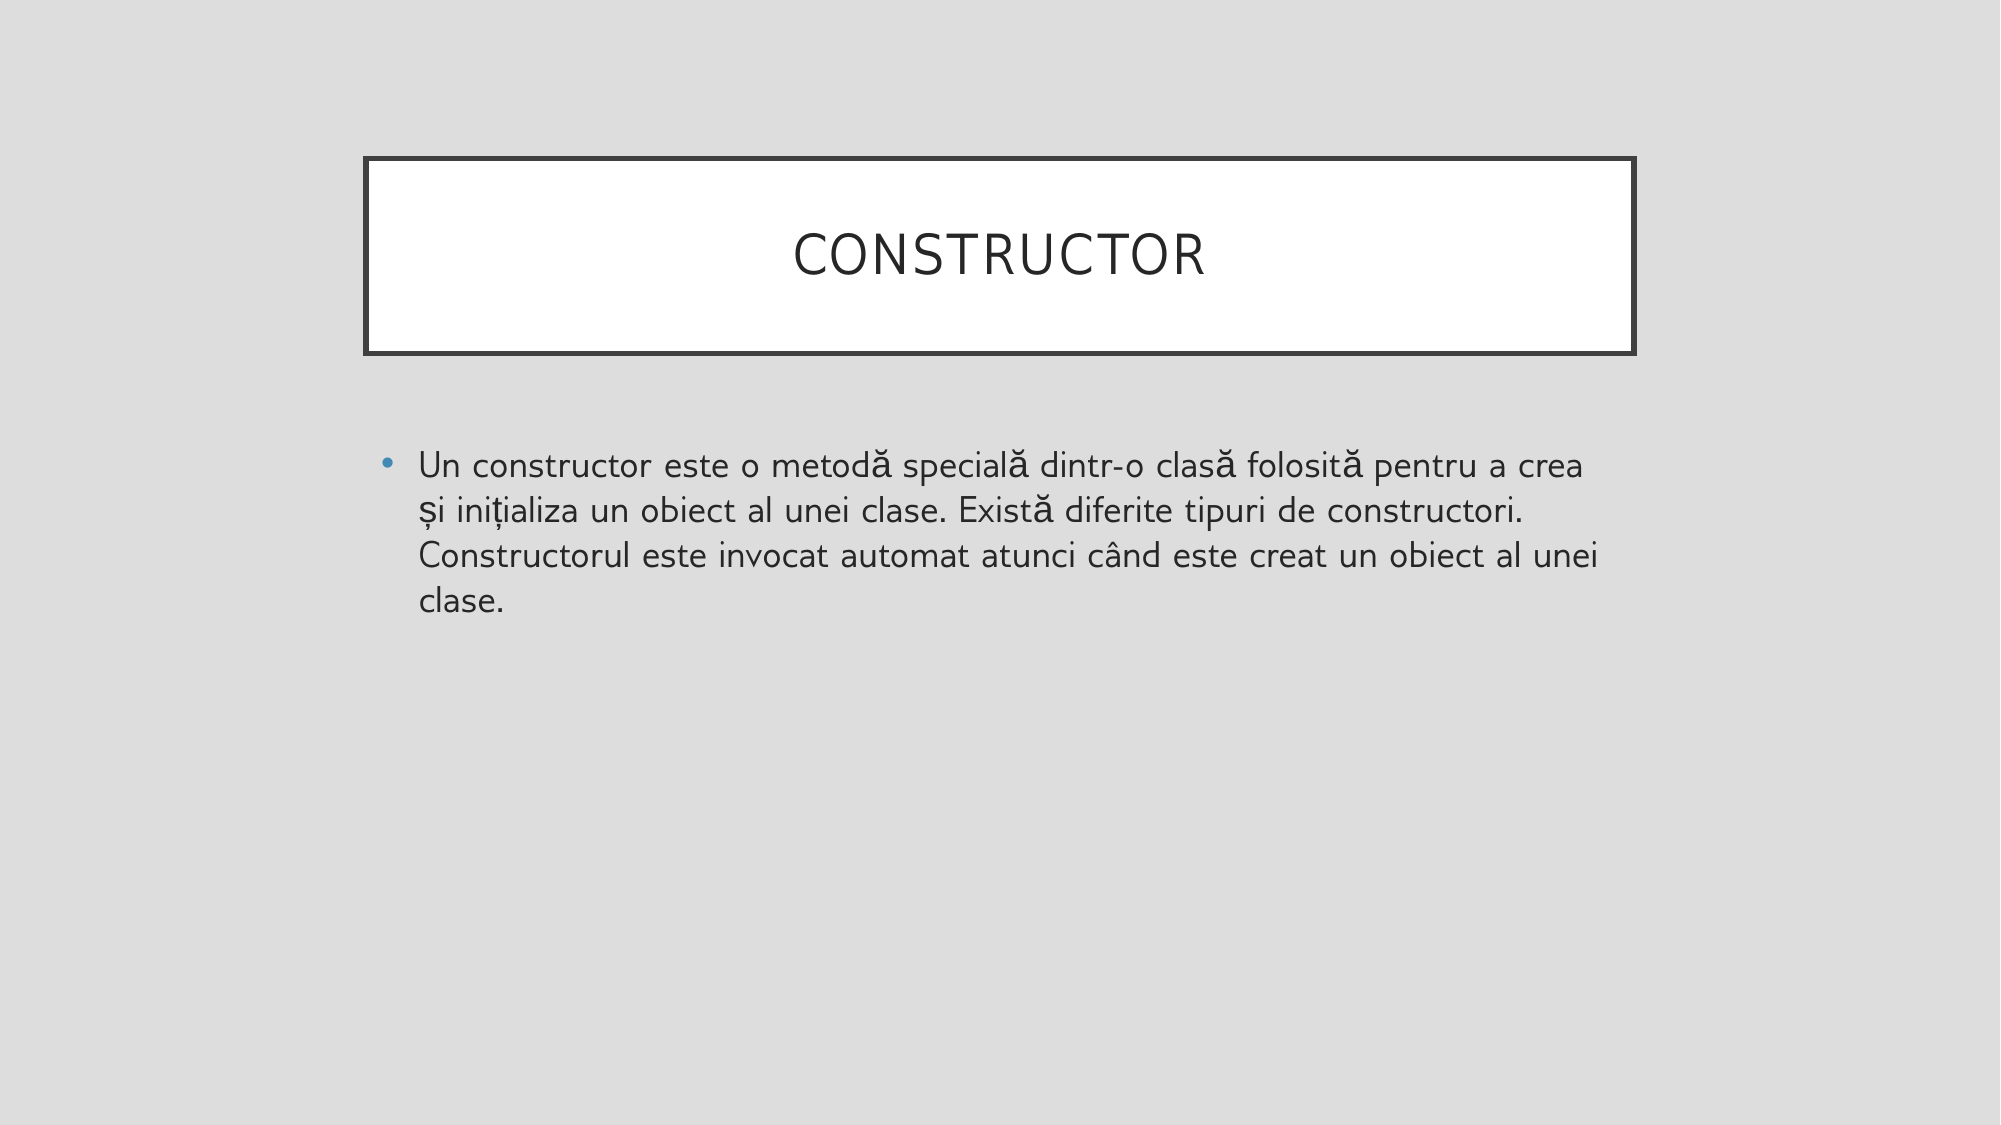

# constructor
Un constructor este o metodă specială dintr-o clasă folosită pentru a crea și inițializa un obiect al unei clase. Există diferite tipuri de constructori. Constructorul este invocat automat atunci când este creat un obiect al unei clase.